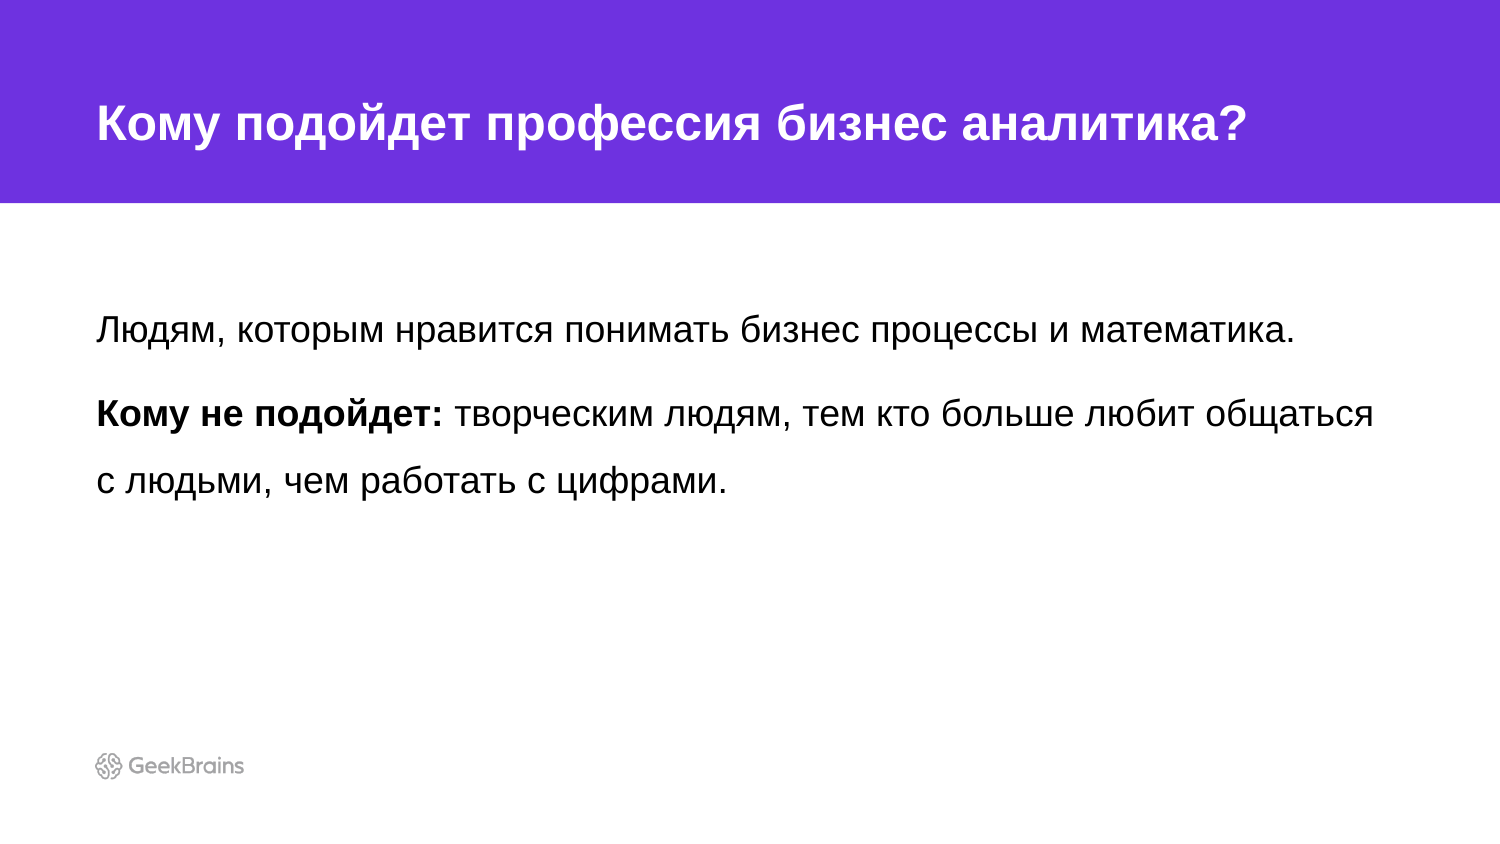

# Кому подойдет профессия бизнес аналитика?
Людям, которым нравится понимать бизнес процессы и математика.
Кому не подойдет: творческим людям, тем кто больше любит общаться с людьми, чем работать с цифрами.